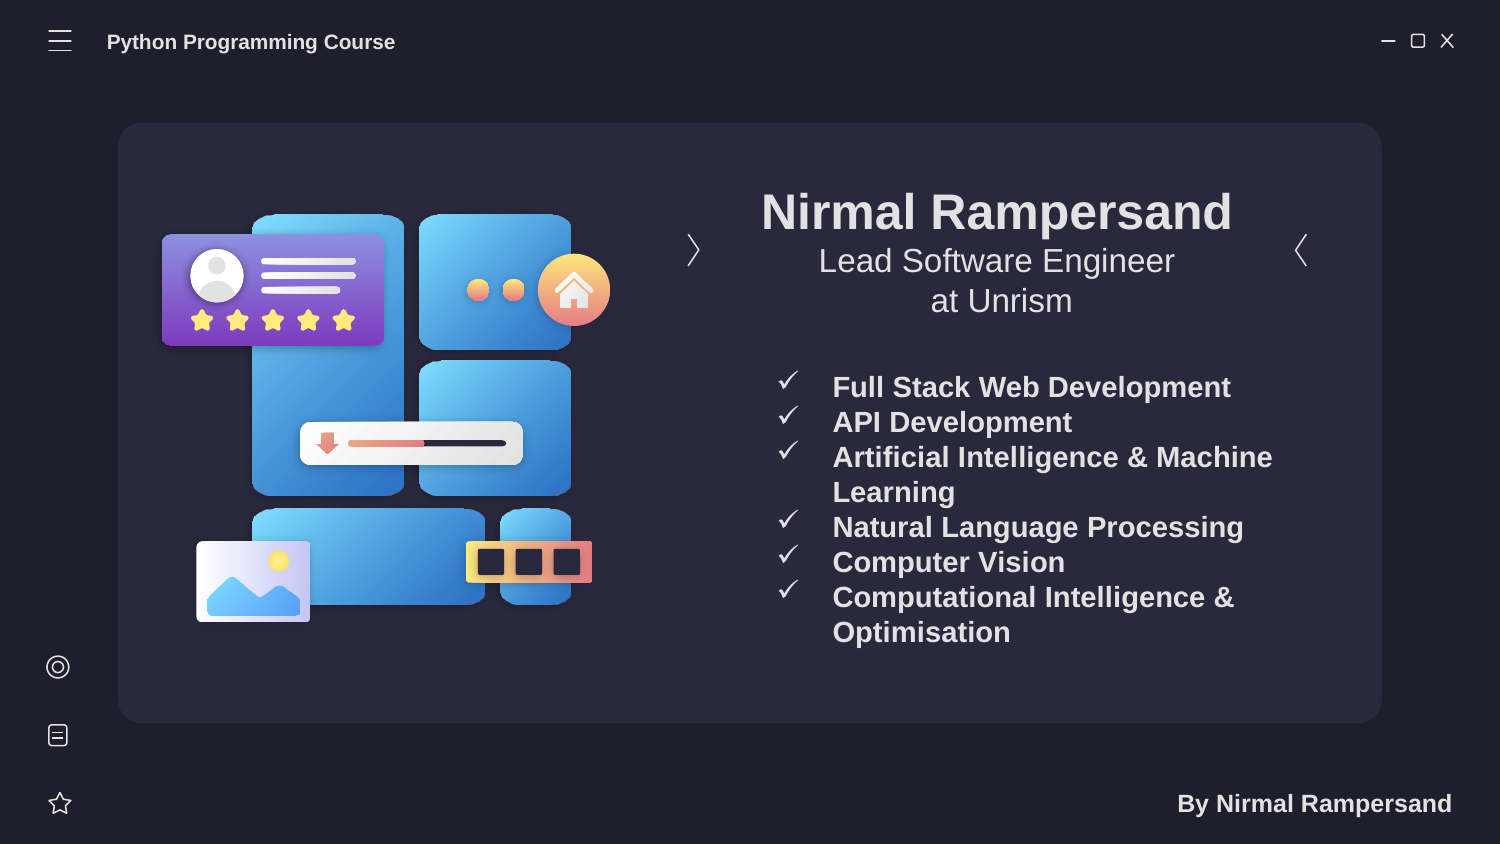

Python Programming Course

Nirmal Rampersand
Lead Software Engineer
 at Unrism

Full Stack Web Development
API Development
Artificial Intelligence & Machine Learning
Natural Language Processing
Computer Vision
Computational Intelligence & Optimisation

By Nirmal Rampersand